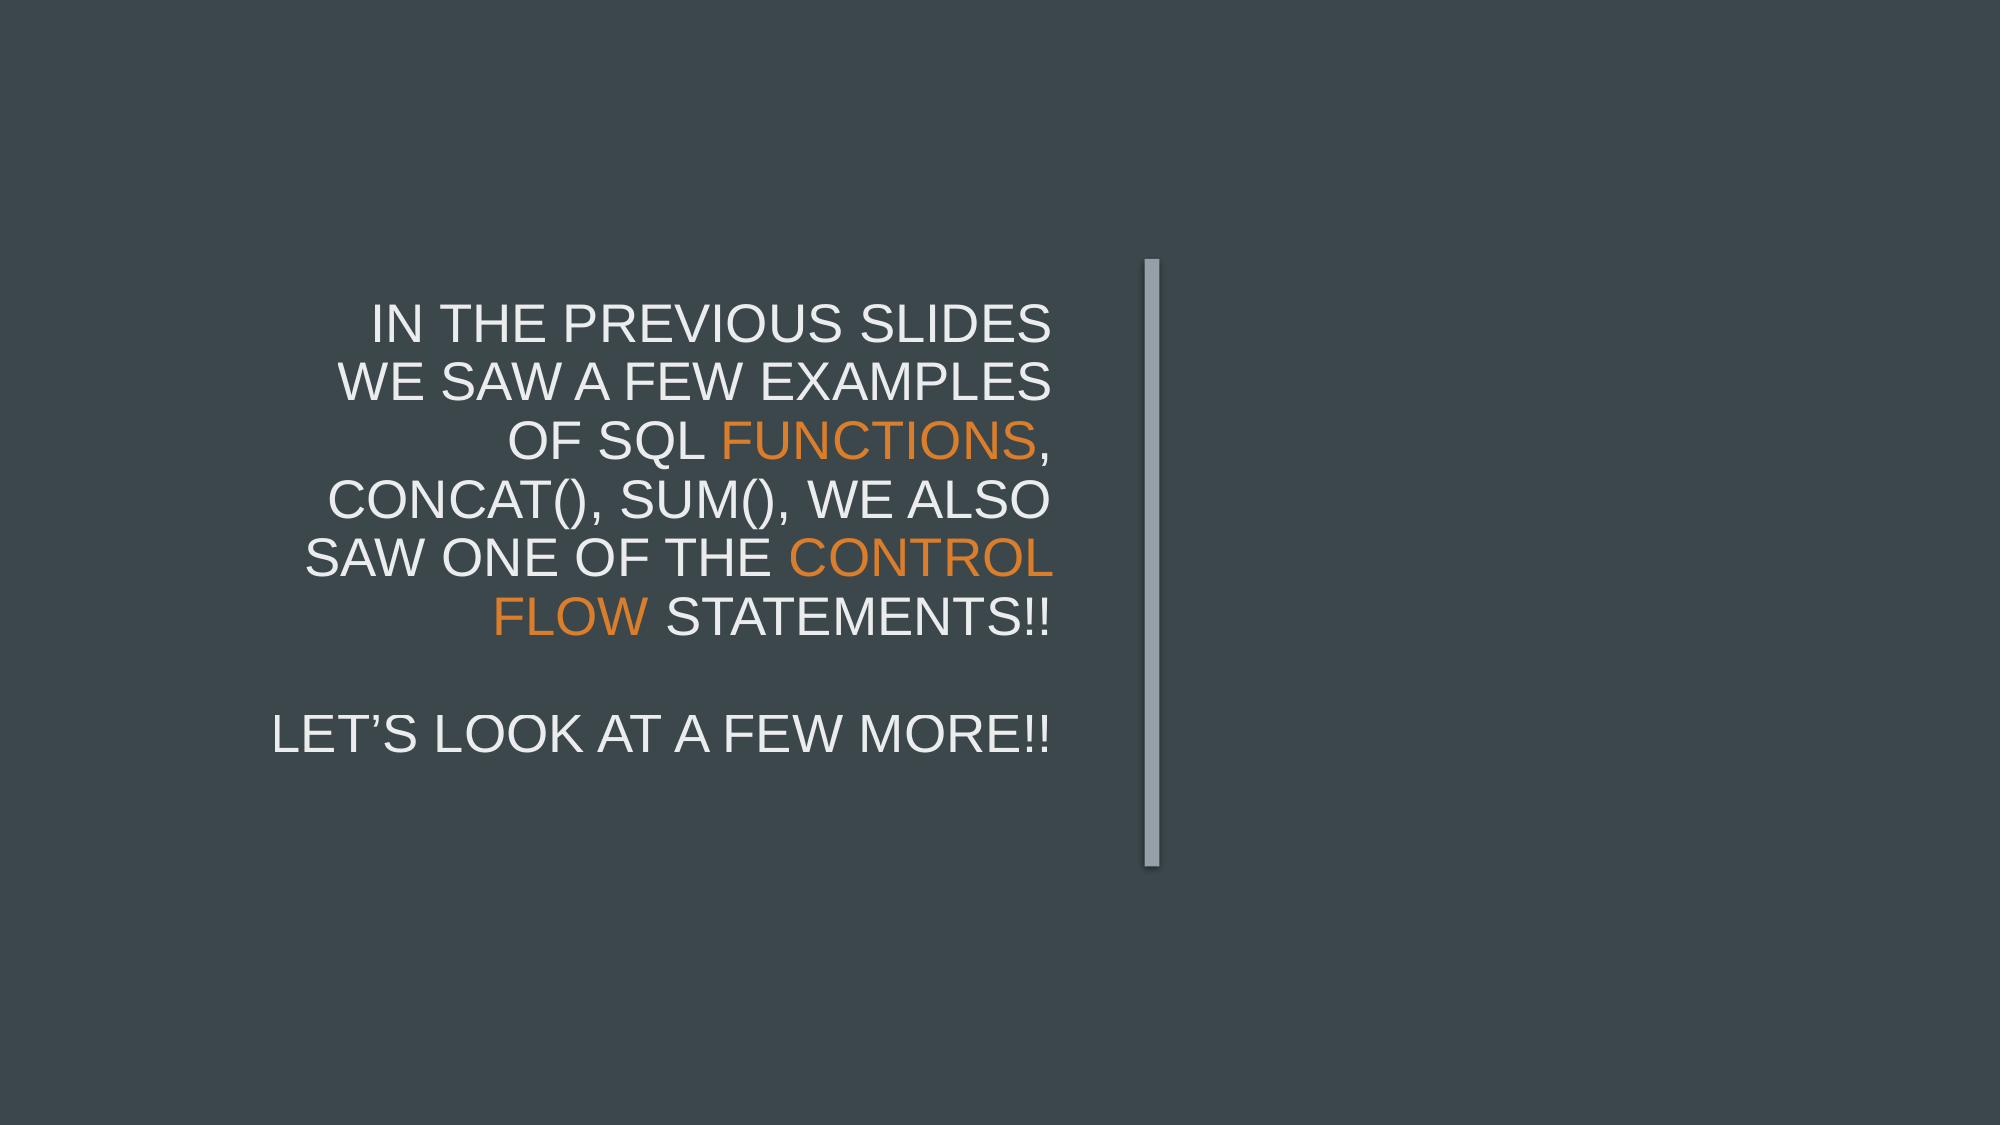

# In the previous slides we saw a few examples of sql functions, concat(), sum(), we also saw one of the control flow statements!! Let’s look at a few more!!